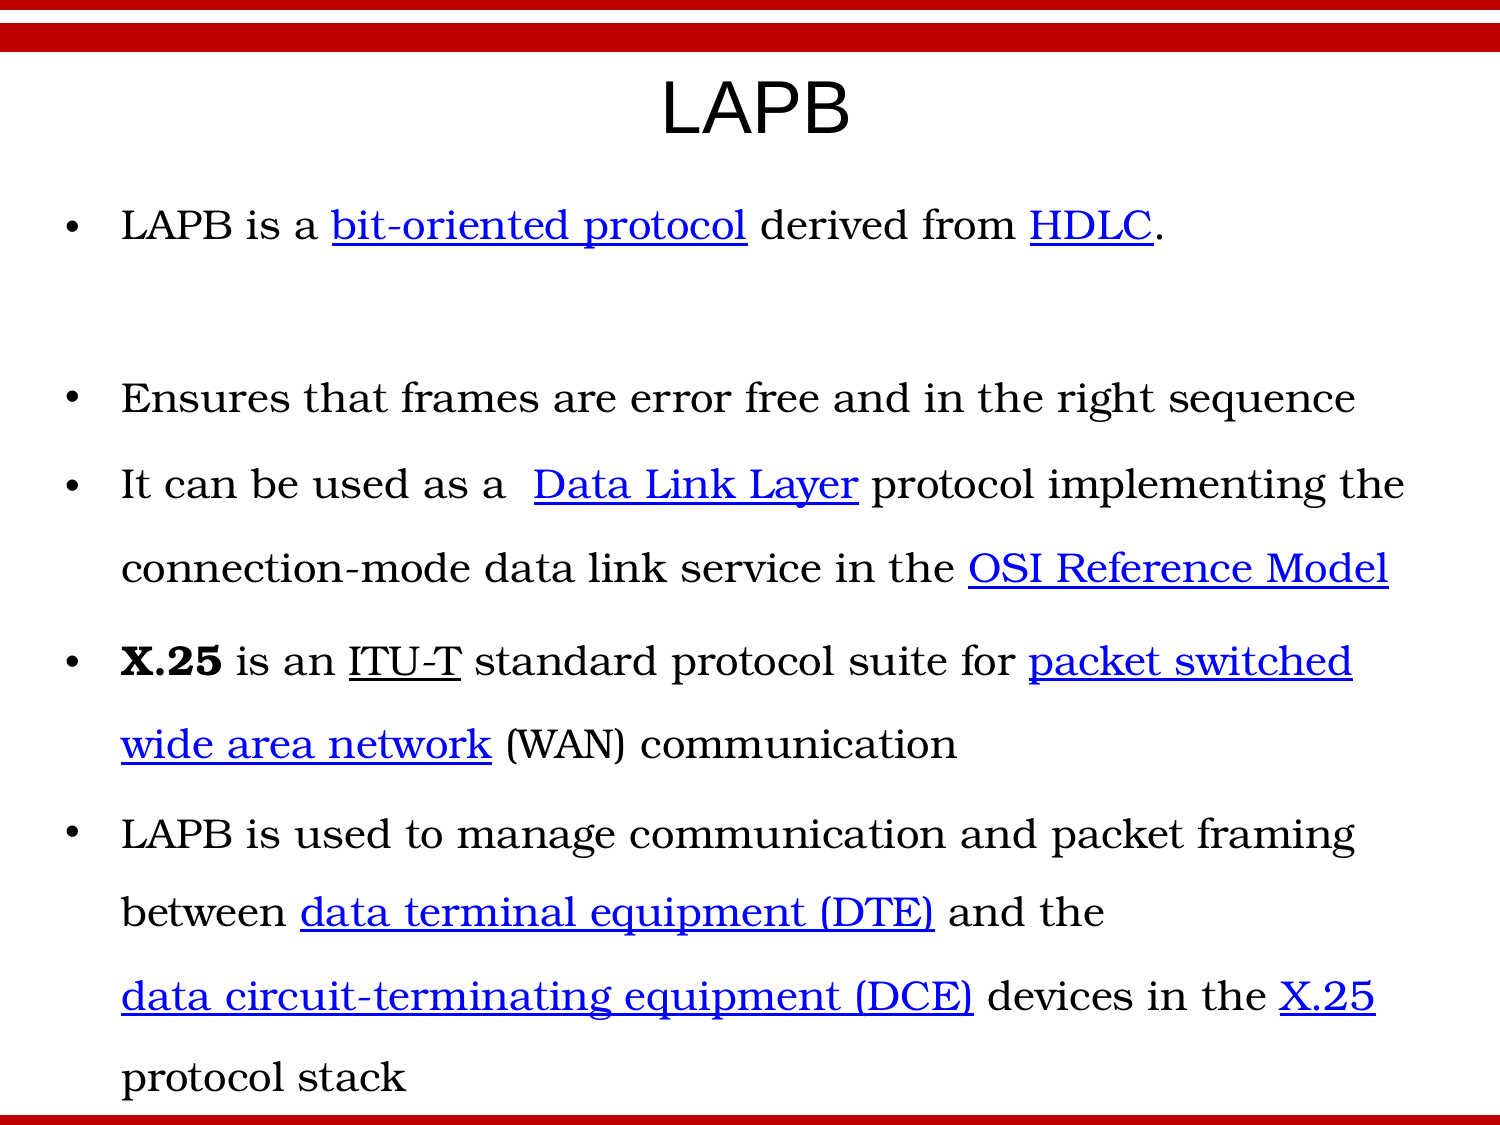

# LAPB
LAPB is a bit-oriented protocol derived from HDLC.

Ensures that frames are error free and in the right sequence
It can be used as a  Data Link Layer protocol implementing the connection-mode data link service in the OSI Reference Model
X.25 is an ITU-T standard protocol suite for packet switched wide area network (WAN) communication
LAPB is used to manage communication and packet framing between data terminal equipment (DTE) and the data circuit-terminating equipment (DCE) devices in the X.25 protocol stack